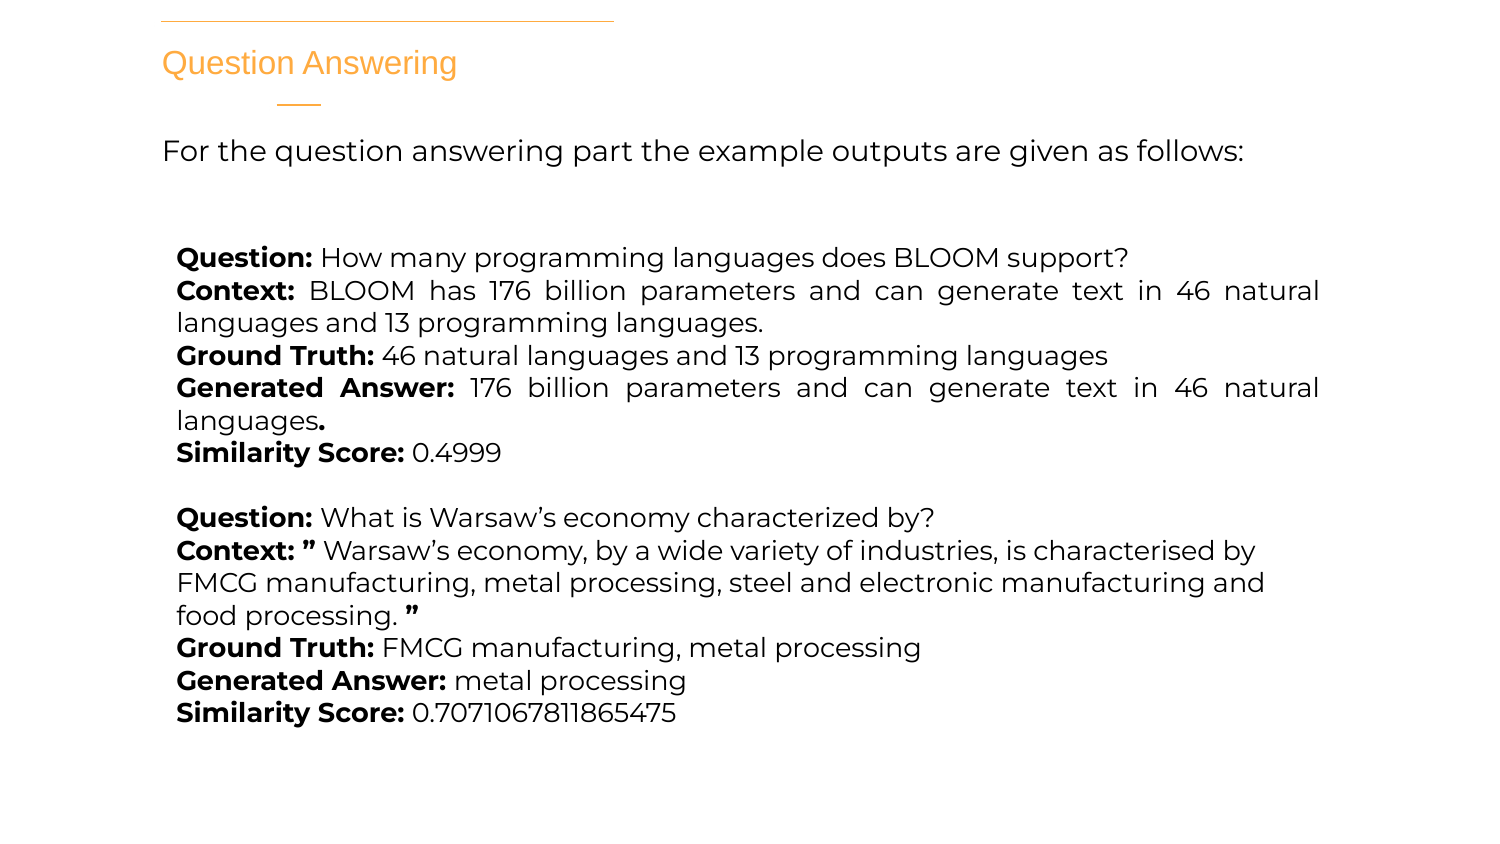

# Question Answering
For the question answering part the example outputs are given as follows:
Question: How many programming languages does BLOOM support?
Context: BLOOM has 176 billion parameters and can generate text in 46 natural languages and 13 programming languages.
Ground Truth: 46 natural languages and 13 programming languages
Generated Answer: 176 billion parameters and can generate text in 46 natural languages.
Similarity Score: 0.4999

Question: What is Warsaw’s economy characterized by?
Context: ” Warsaw’s economy, by a wide variety of industries, is characterised by
FMCG manufacturing, metal processing, steel and electronic manufacturing and
food processing. ”
Ground Truth: FMCG manufacturing, metal processing
Generated Answer: metal processing
Similarity Score: 0.7071067811865475